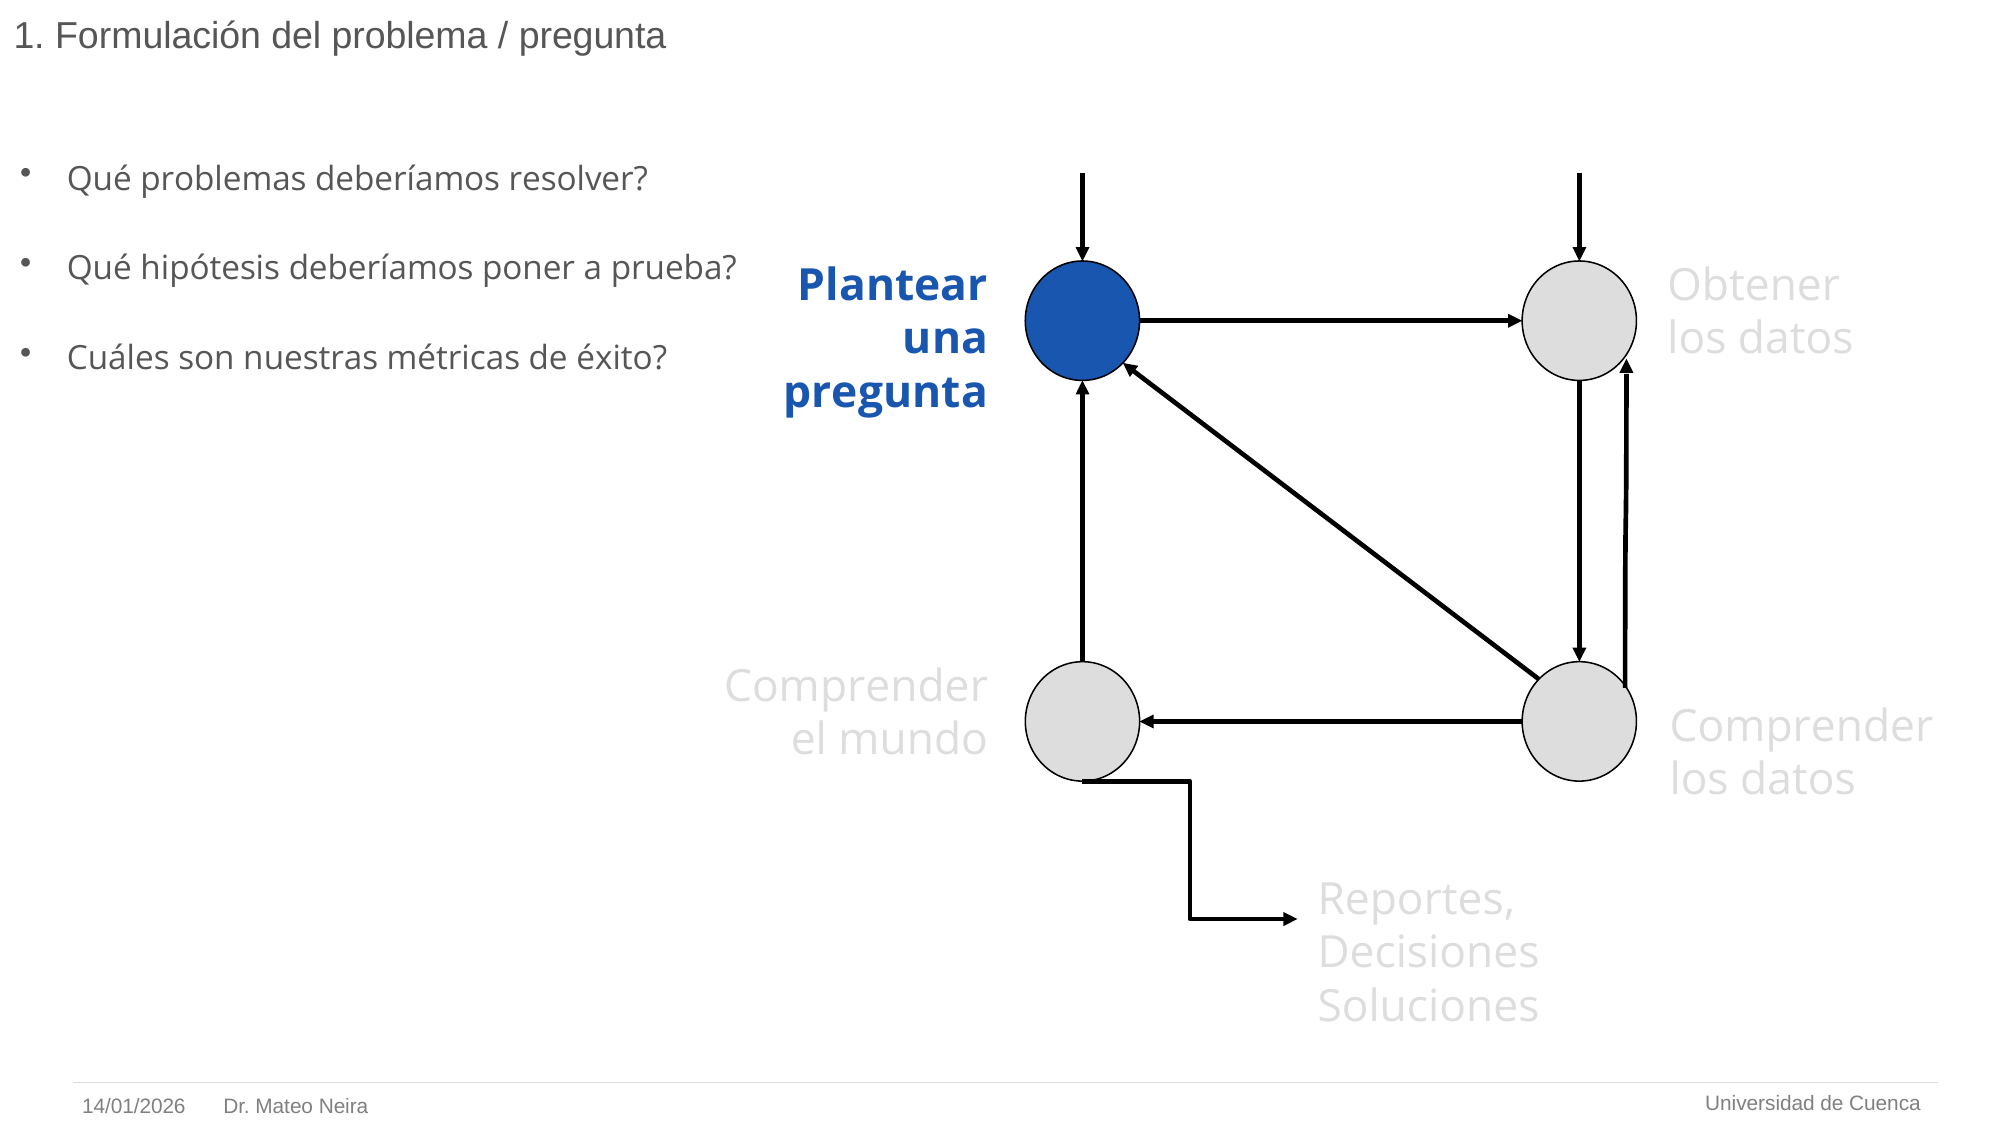

# 1. Formulación del problema / pregunta
Qué problemas deberíamos resolver?

Qué hipótesis deberíamos poner a prueba?

Cuáles son nuestras métricas de éxito?
Plantear una pregunta
Obtener los datos

Comprender el mundo

Reportes,
Decisiones
Soluciones
Comprender los datos